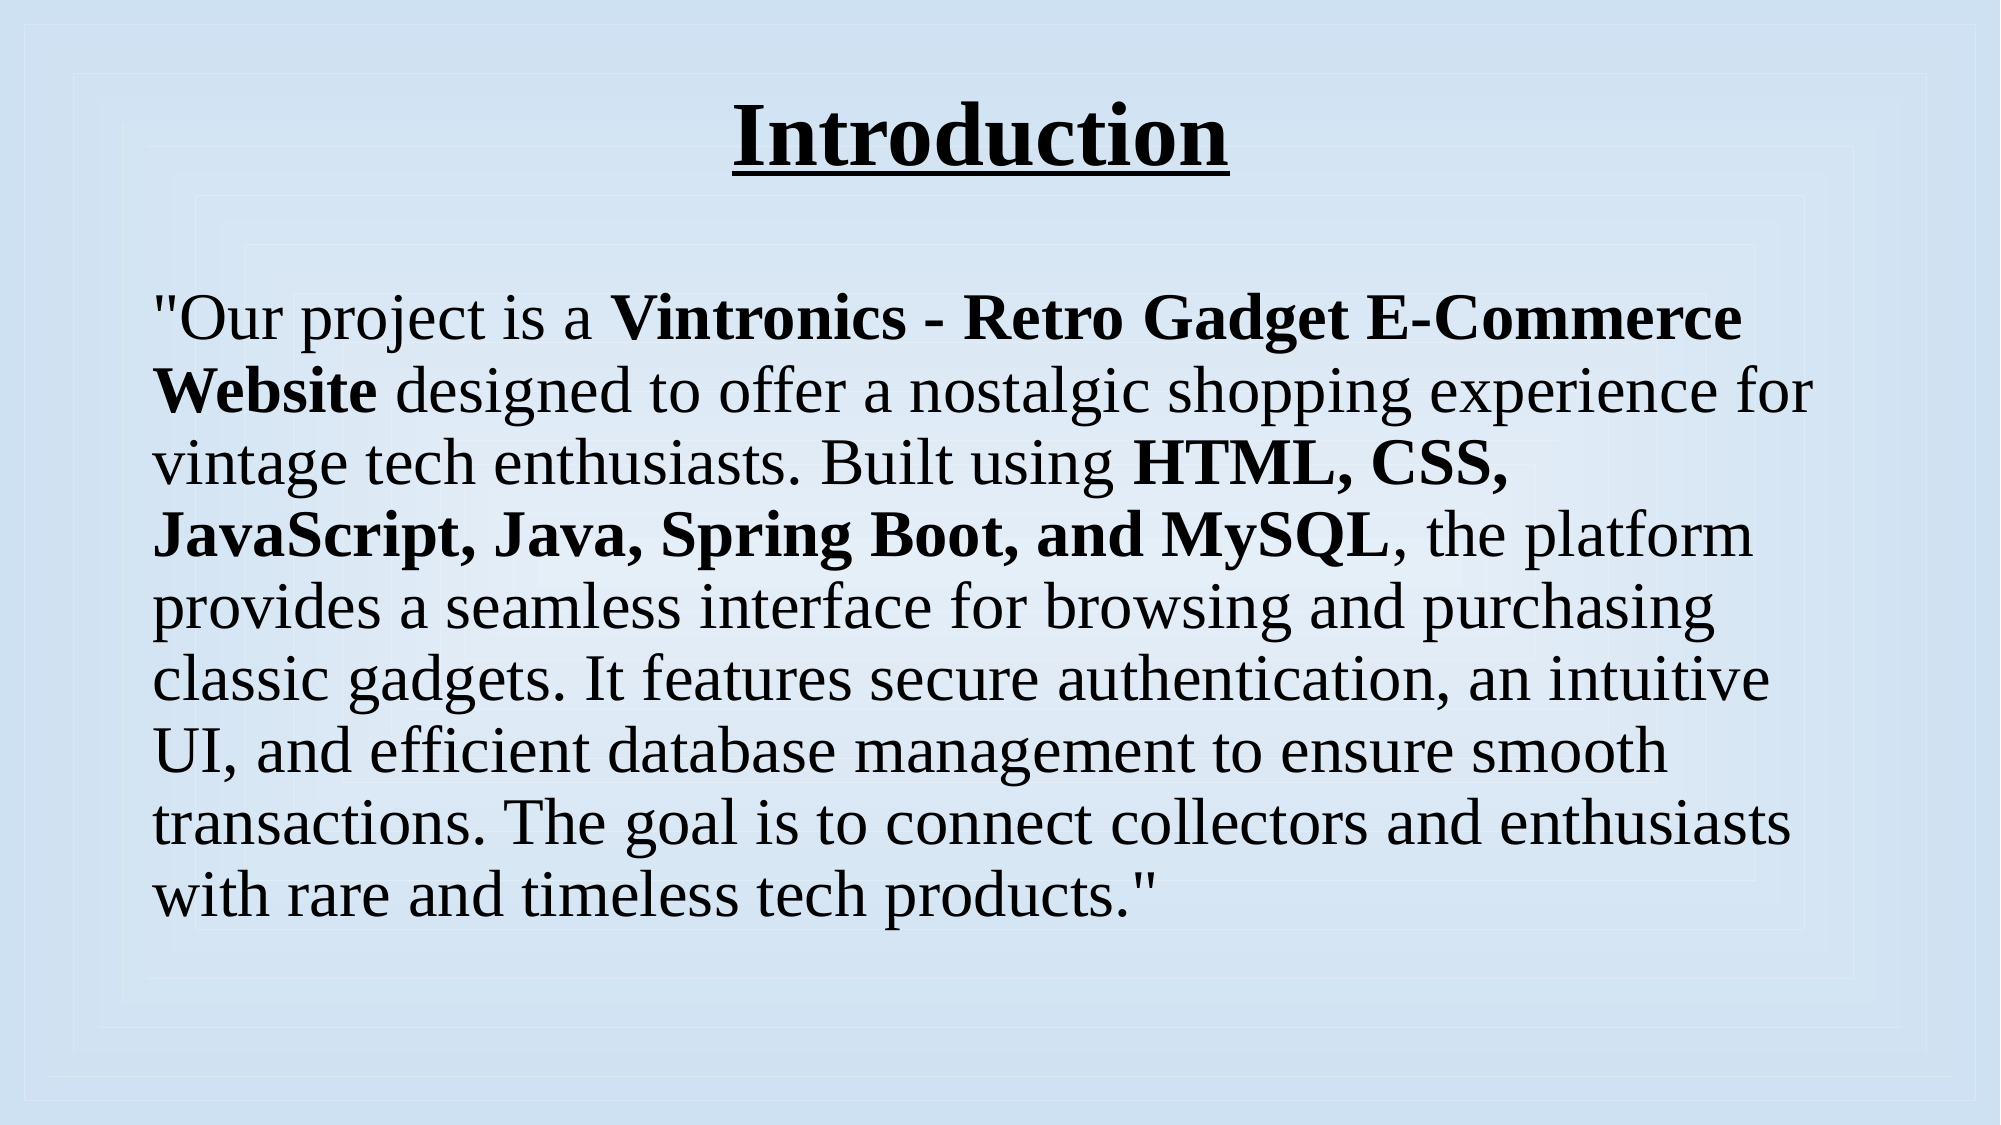

# Introduction
"Our project is a Vintronics - Retro Gadget E-Commerce Website designed to offer a nostalgic shopping experience for vintage tech enthusiasts. Built using HTML, CSS, JavaScript, Java, Spring Boot, and MySQL, the platform provides a seamless interface for browsing and purchasing classic gadgets. It features secure authentication, an intuitive UI, and efficient database management to ensure smooth transactions. The goal is to connect collectors and enthusiasts with rare and timeless tech products."